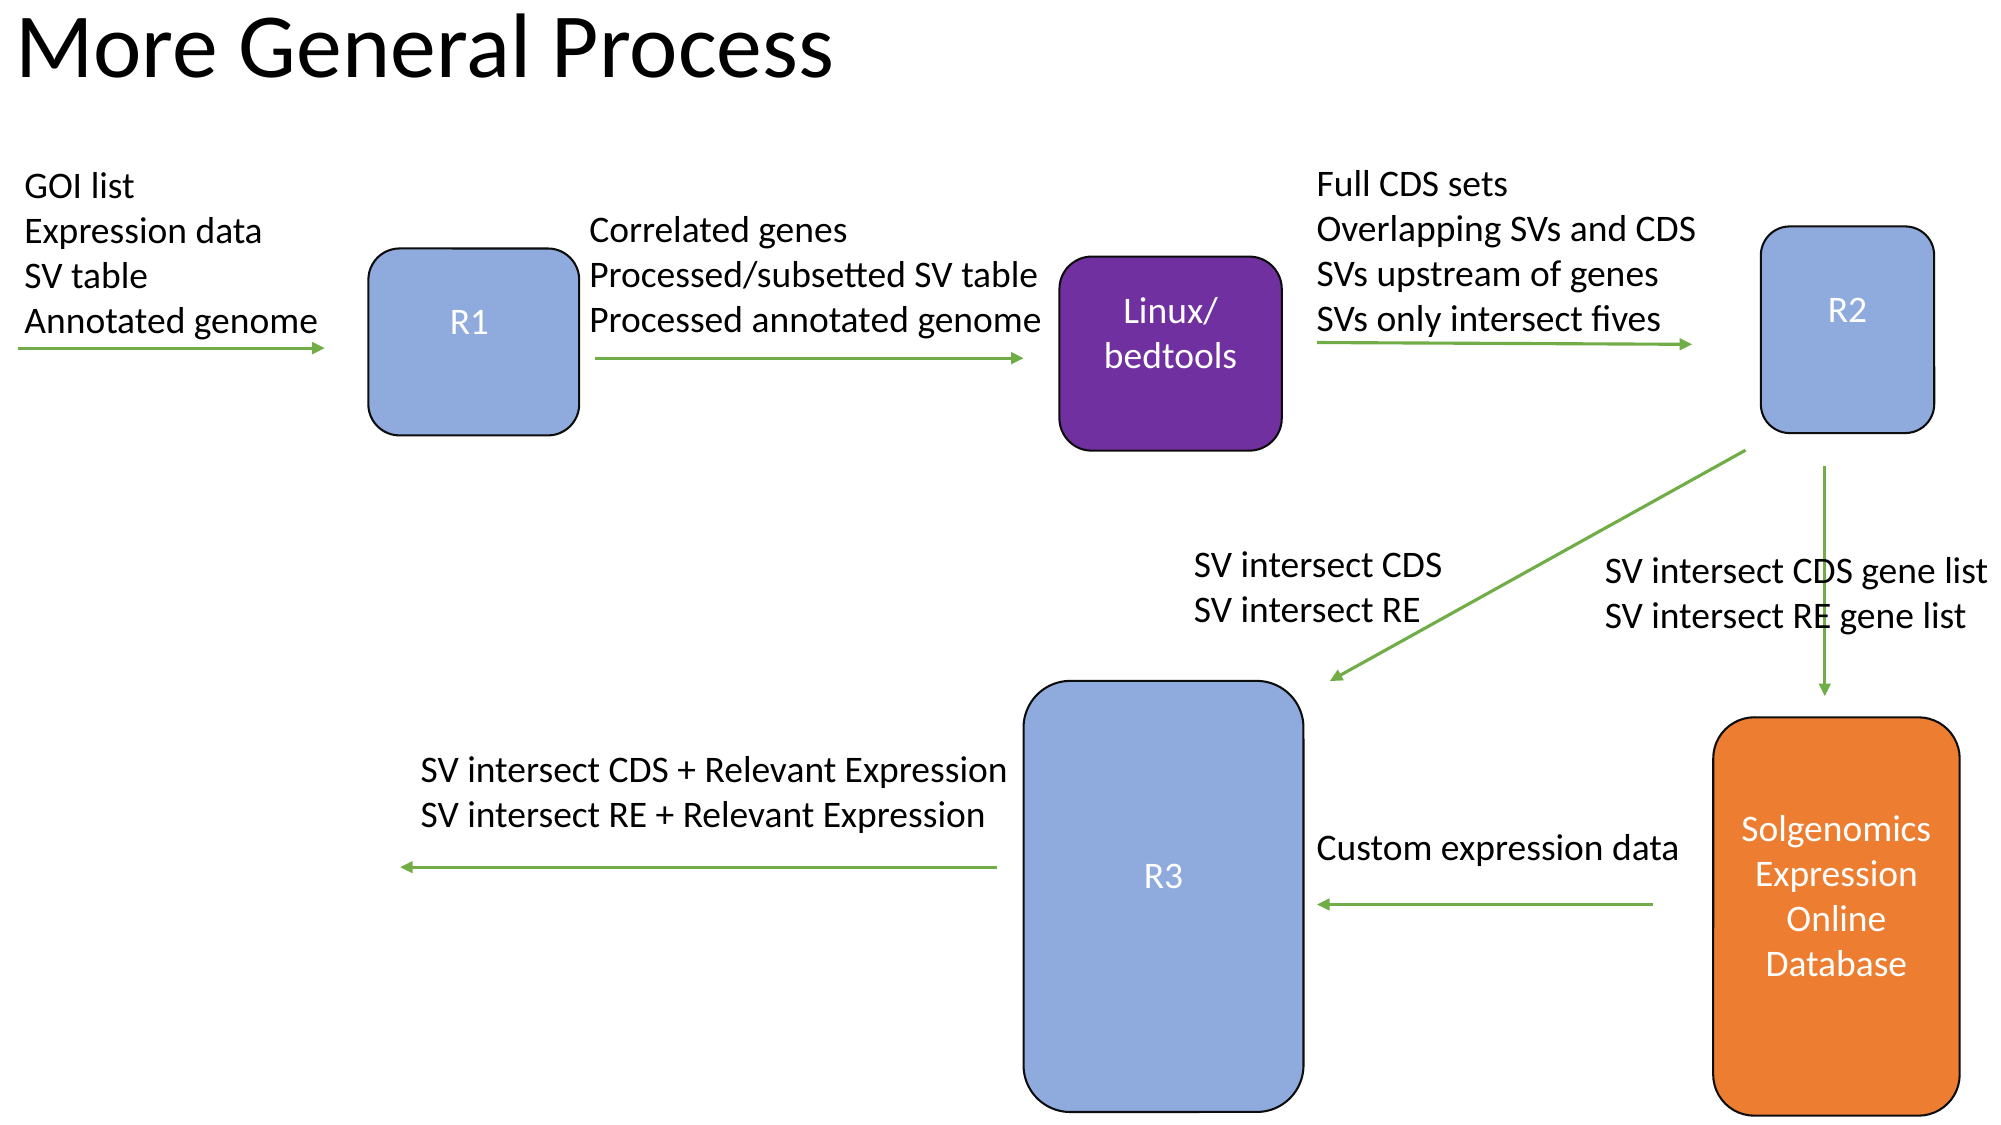

# More General Process
Full CDS sets
Overlapping SVs and CDS
SVs upstream of genes
SVs only intersect fives

GOI list
Expression data
SV table
Annotated genome
Correlated genes
Processed/subsetted SV table
Processed annotated genome
R2

R1

Linux/
bedtools

SV intersect CDS
SV intersect RE
SV intersect CDS gene list
SV intersect RE gene list
R3

Solgenomics Expression Online Database

SV intersect CDS + Relevant Expression
SV intersect RE + Relevant Expression

Custom expression data